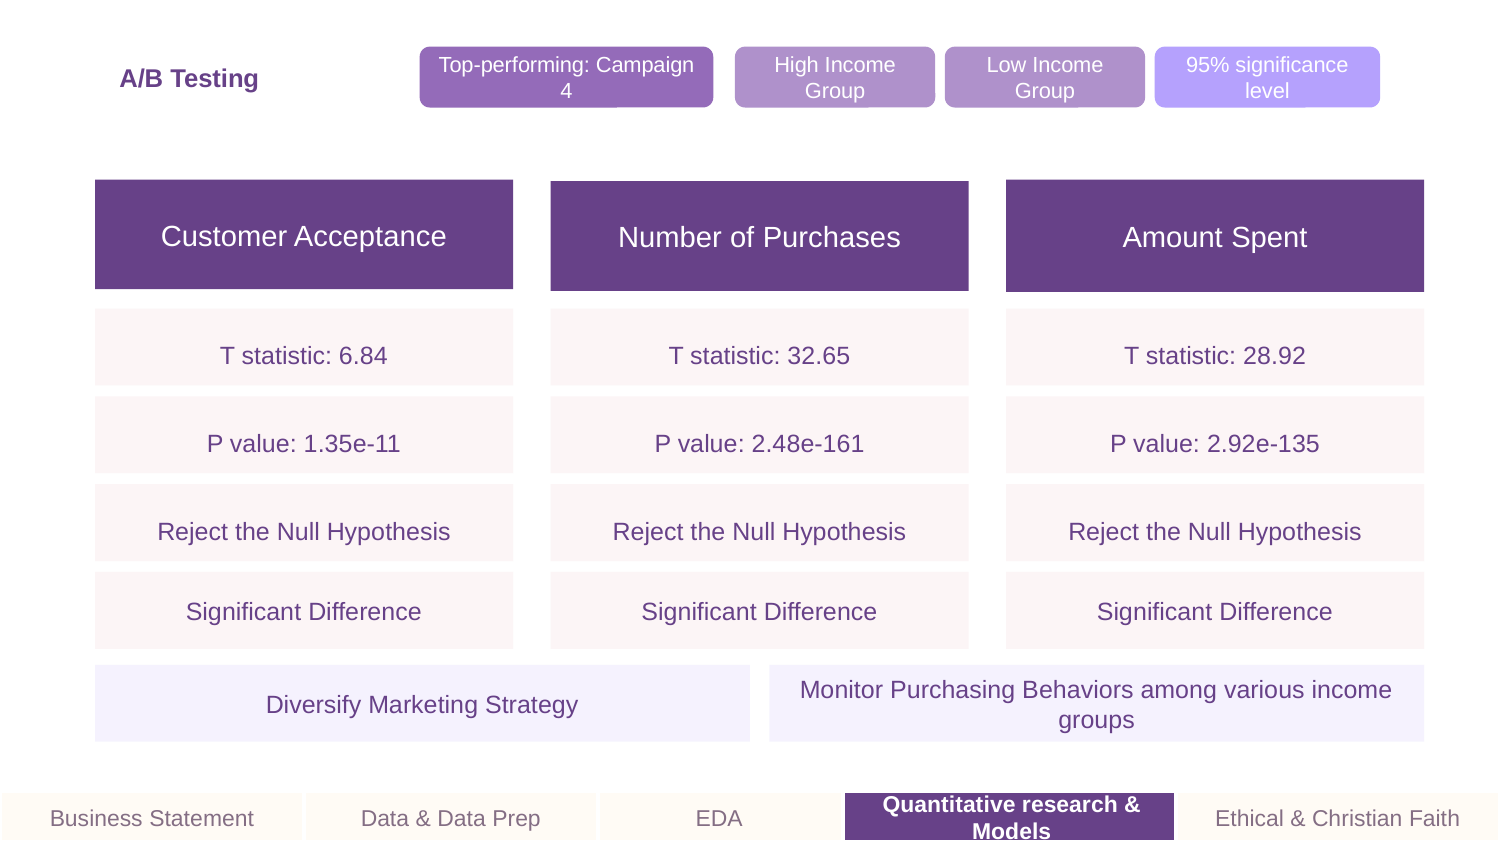

# A/B Testing
Top-performing: Campaign 4
High Income Group
Low Income Group
95% significance level
Amount Spent
Customer Acceptance
Number of Purchases
T statistic: 6.84
T statistic: 32.65
T statistic: 28.92
P value: 1.35e-11
P value: 2.48e-161
P value: 2.92e-135
Reject the Null Hypothesis
Reject the Null Hypothesis
Reject the Null Hypothesis
Significant Difference
Significant Difference
Significant Difference
Diversify Marketing Strategy
Monitor Purchasing Behaviors among various income groups
Business Statement
Data & Data Prep
EDA
Quantitative research & Models
Ethical & Christian Faith